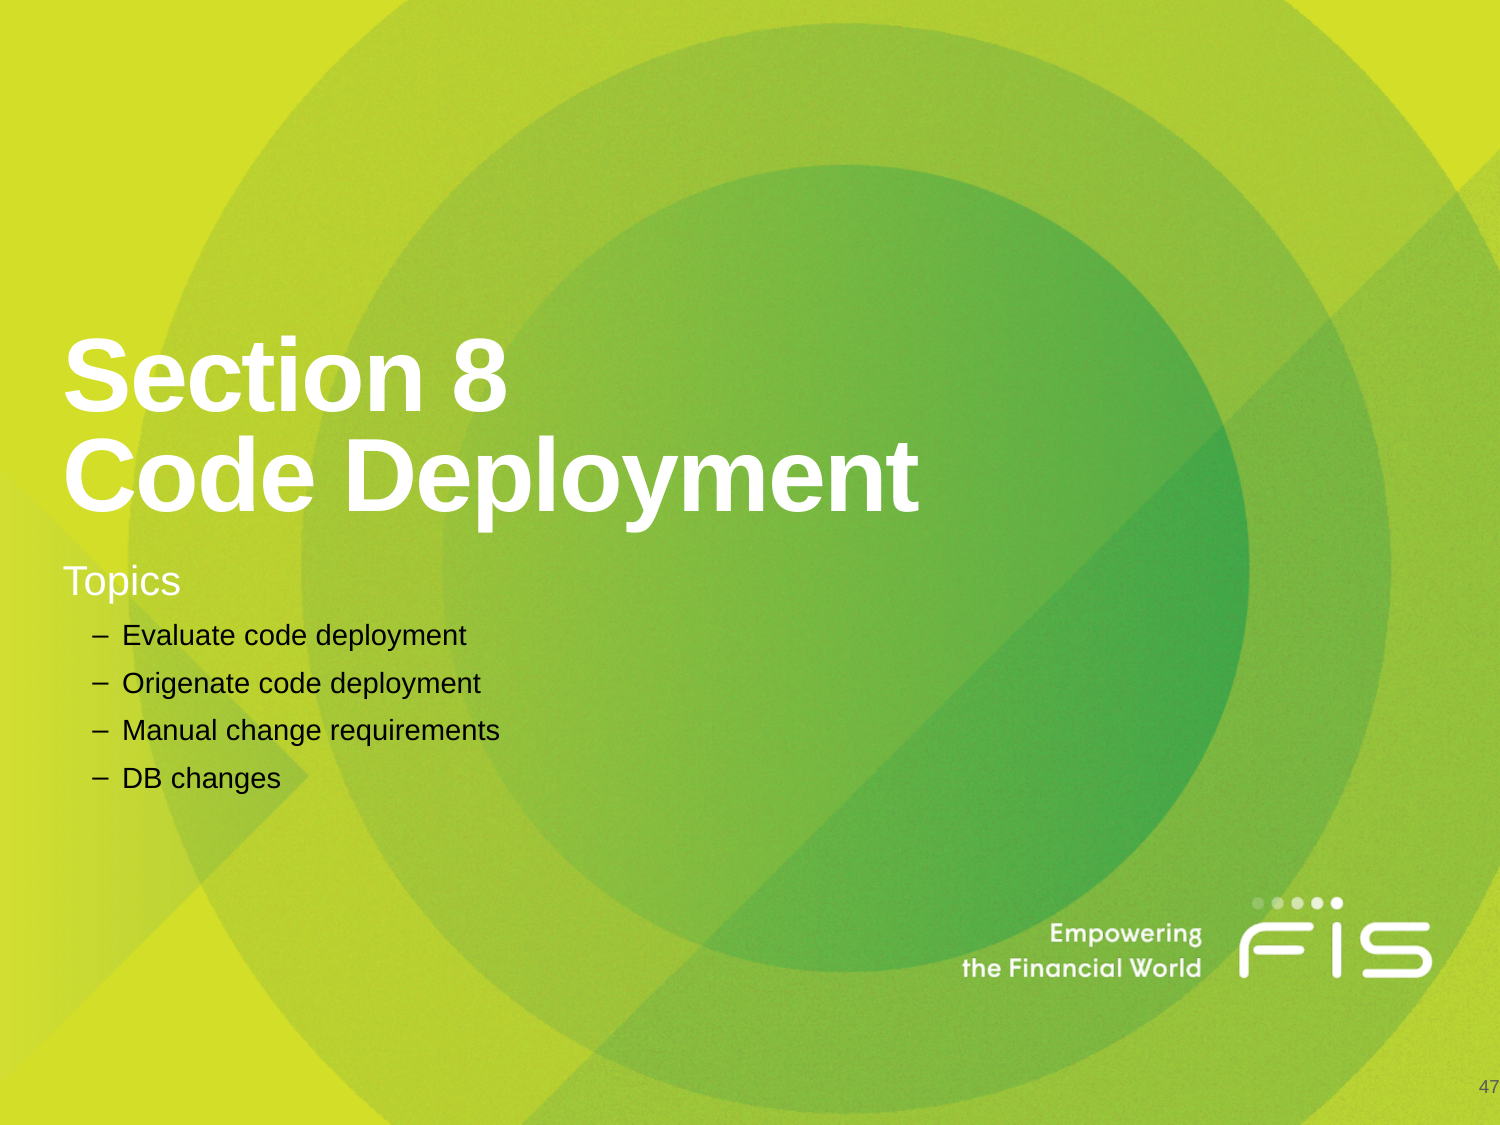

# Section 8 Code Deployment
Topics
Evaluate code deployment
Origenate code deployment
Manual change requirements
DB changes

47